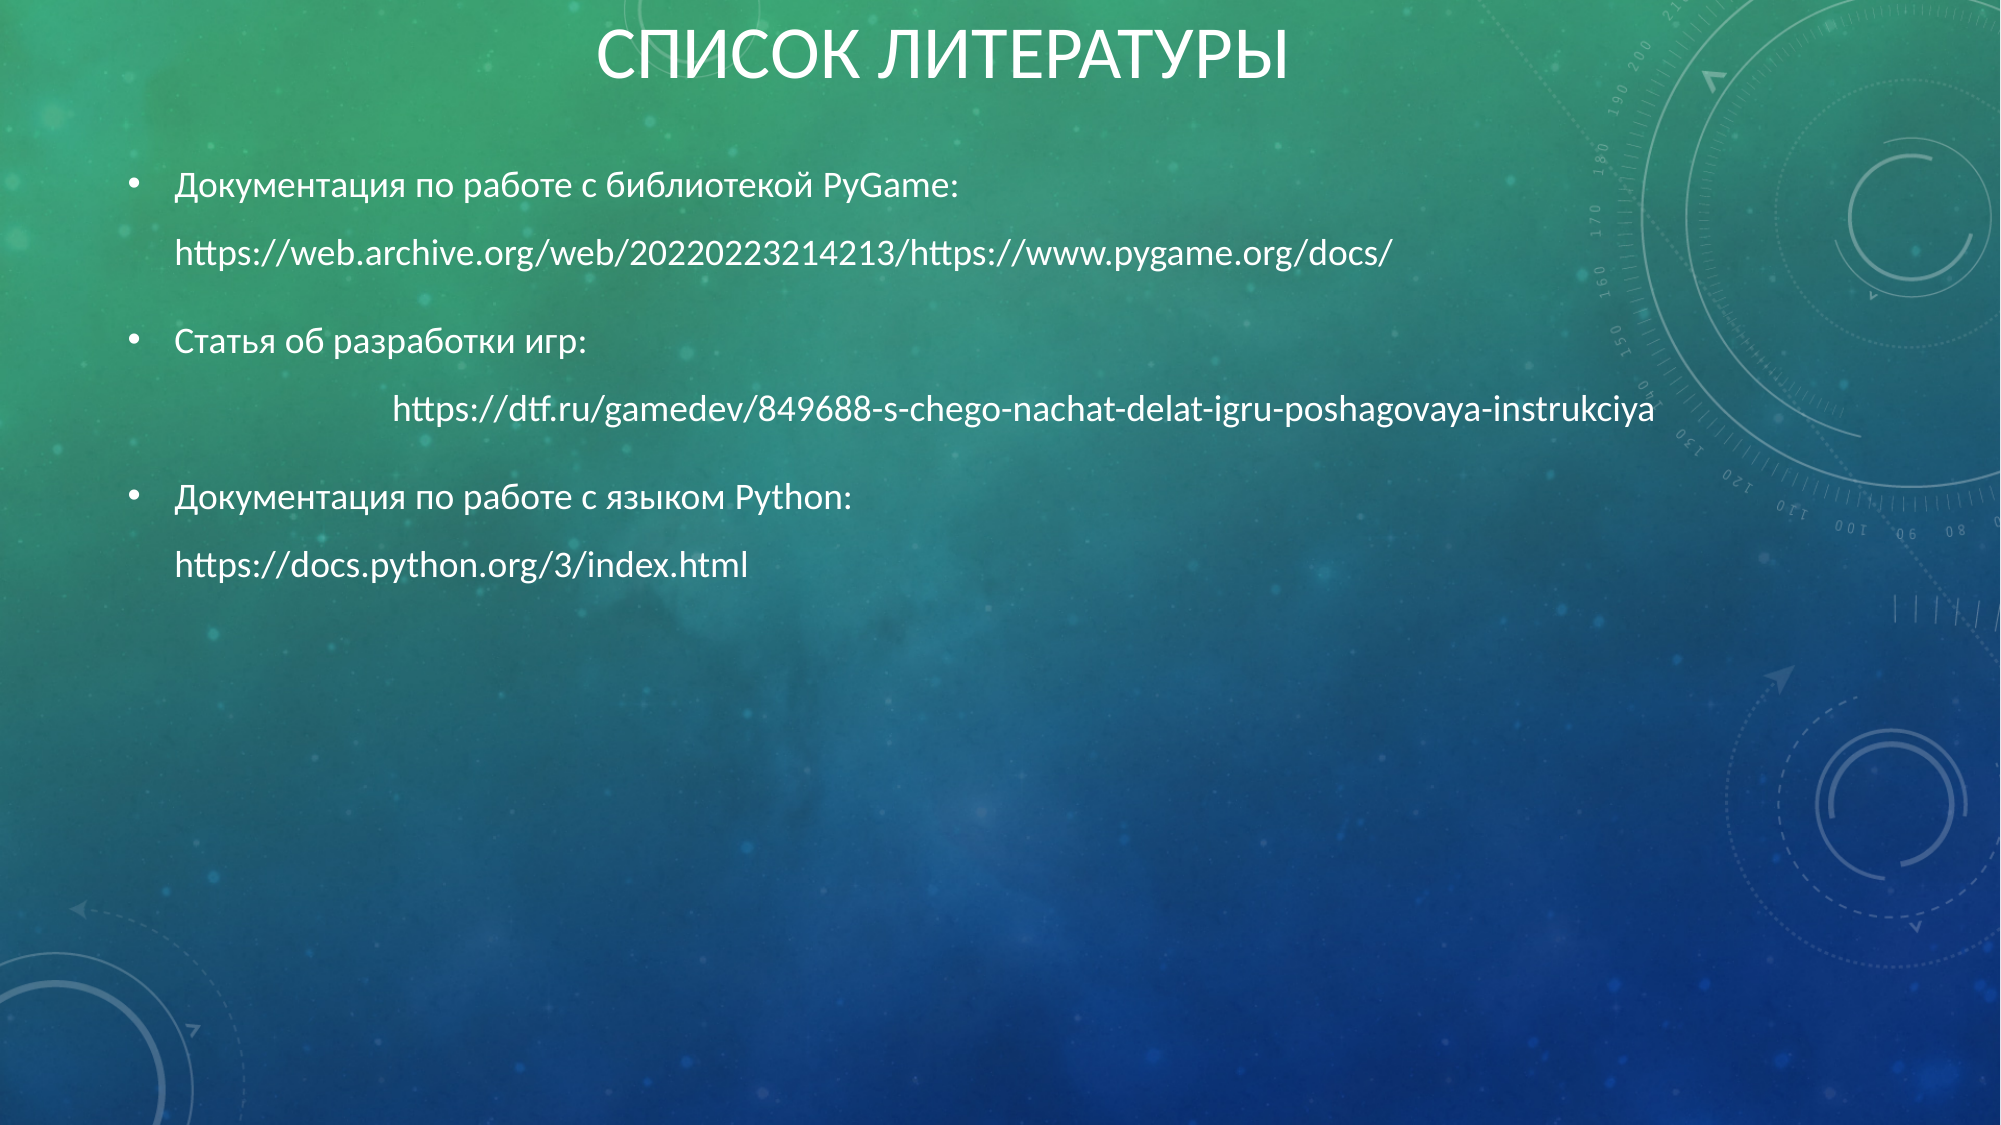

# Список литературы
Документация по работе с библиотекой PyGame: https://web.archive.org/web/20220223214213/https://www.pygame.org/docs/
Статья об разработки игр:									        https://dtf.ru/gamedev/849688-s-chego-nachat-delat-igru-poshagovaya-instrukciya
Документация по работе с языком Python:                                       https://docs.python.org/3/index.html